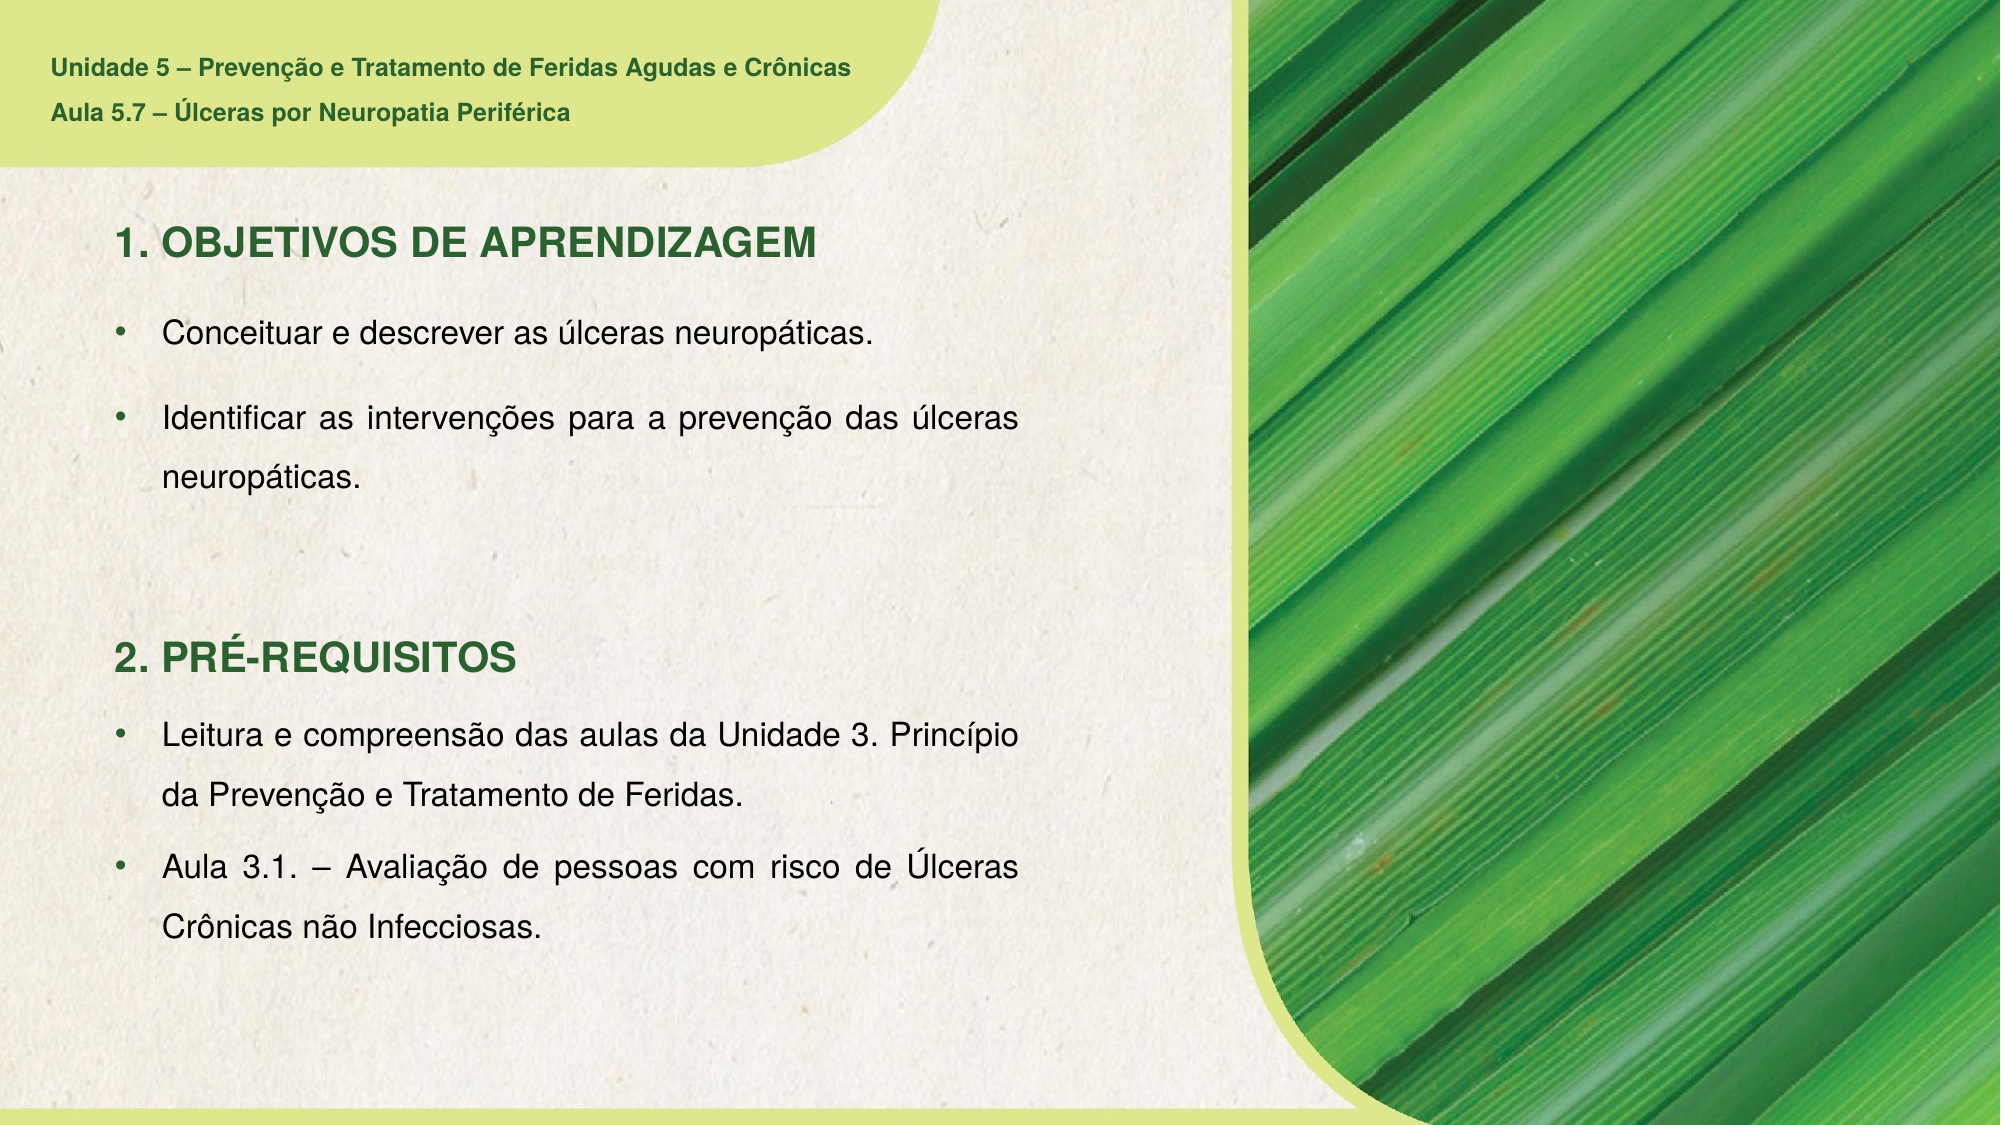

1. OBJETIVOS DE APRENDIZAGEM
Conceituar e descrever as úlceras neuropáticas.
Identificar as intervenções para a prevenção das úlceras neuropáticas.

2. PRÉ-REQUISITOS
Leitura e compreensão das aulas da Unidade 3. Princípio da Prevenção e Tratamento de Feridas.
Aula 3.1. – Avaliação de pessoas com risco de Úlceras Crônicas não Infecciosas.